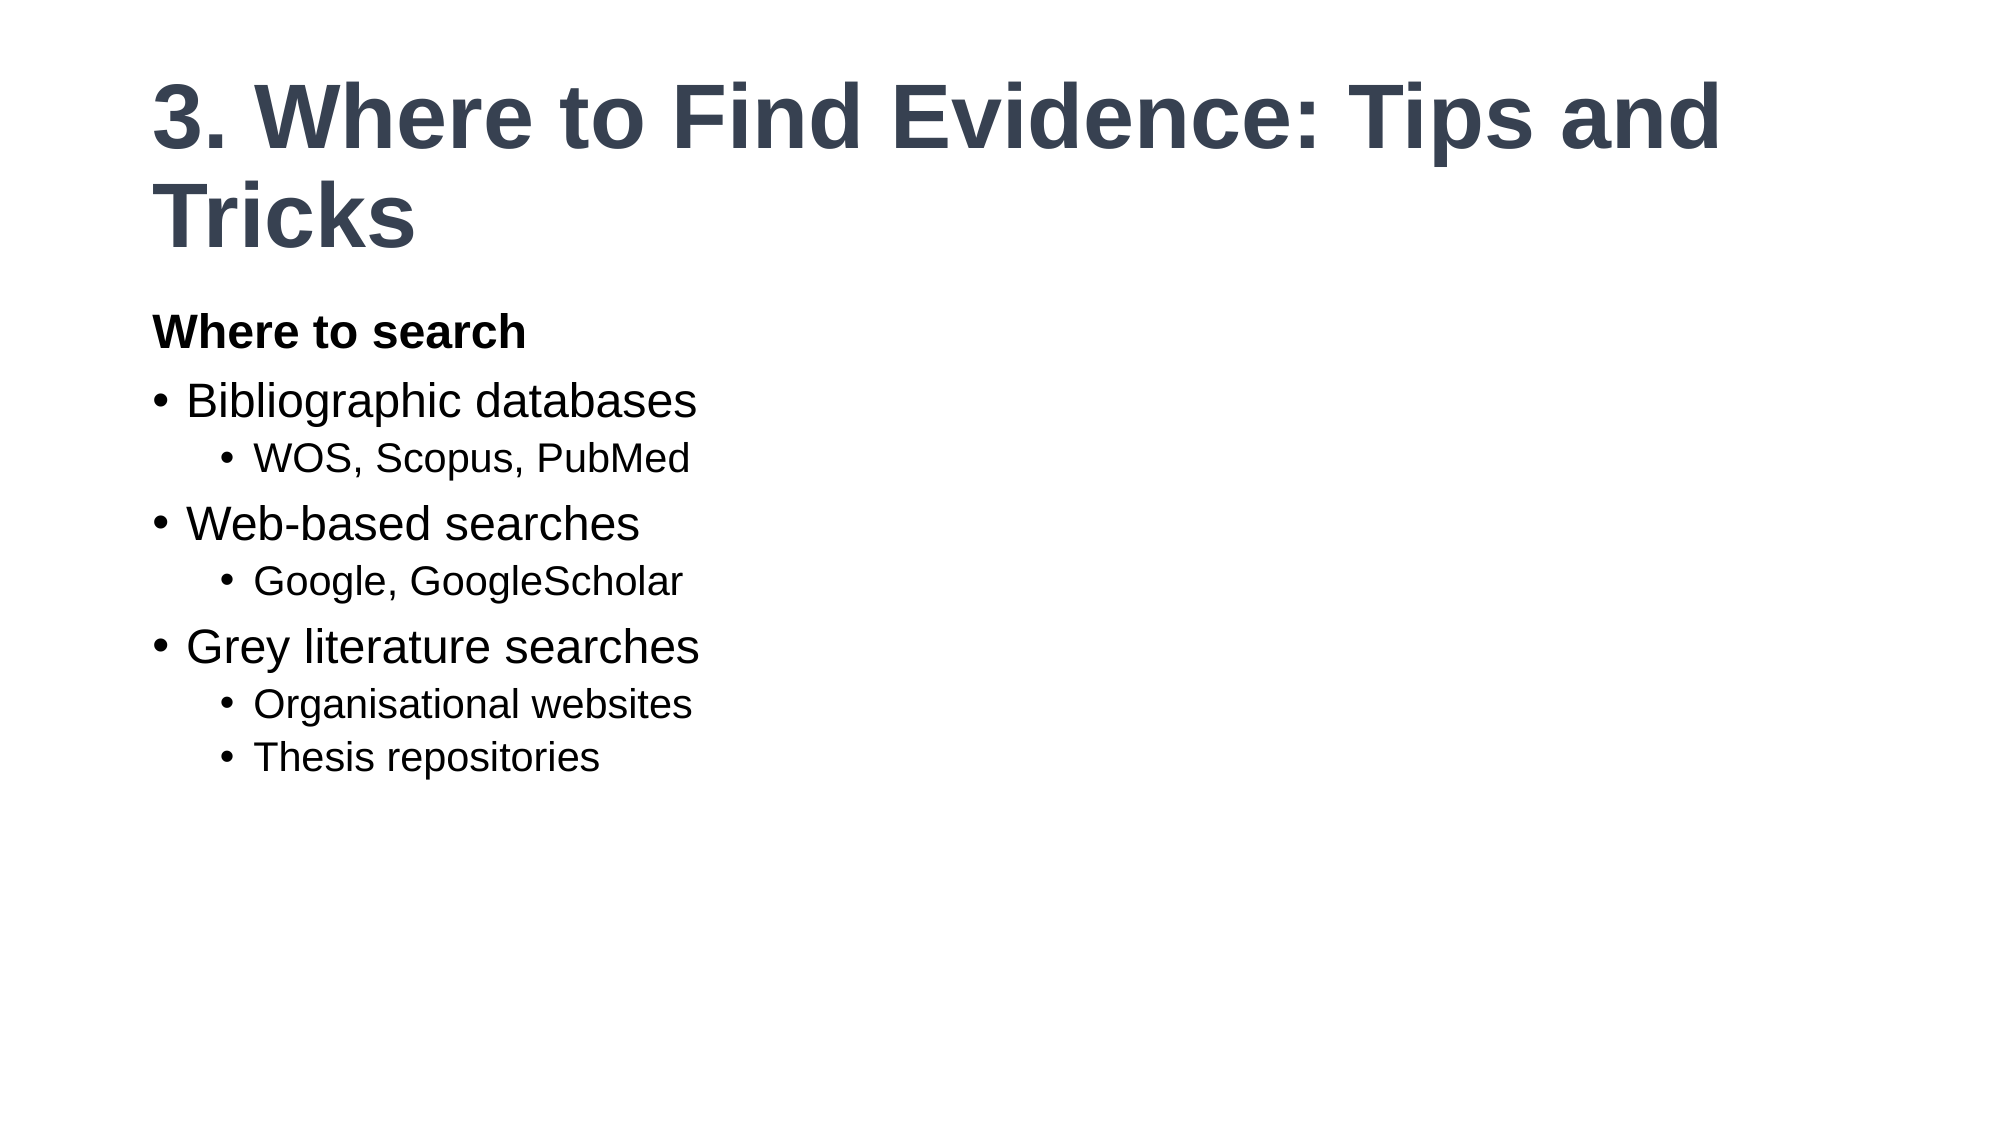

# 3. Where to Find Evidence: Tips and Tricks
Where to search
Bibliographic databases
WOS, Scopus, PubMed
Web-based searches
Google, GoogleScholar
Grey literature searches
Organisational websites
Thesis repositories